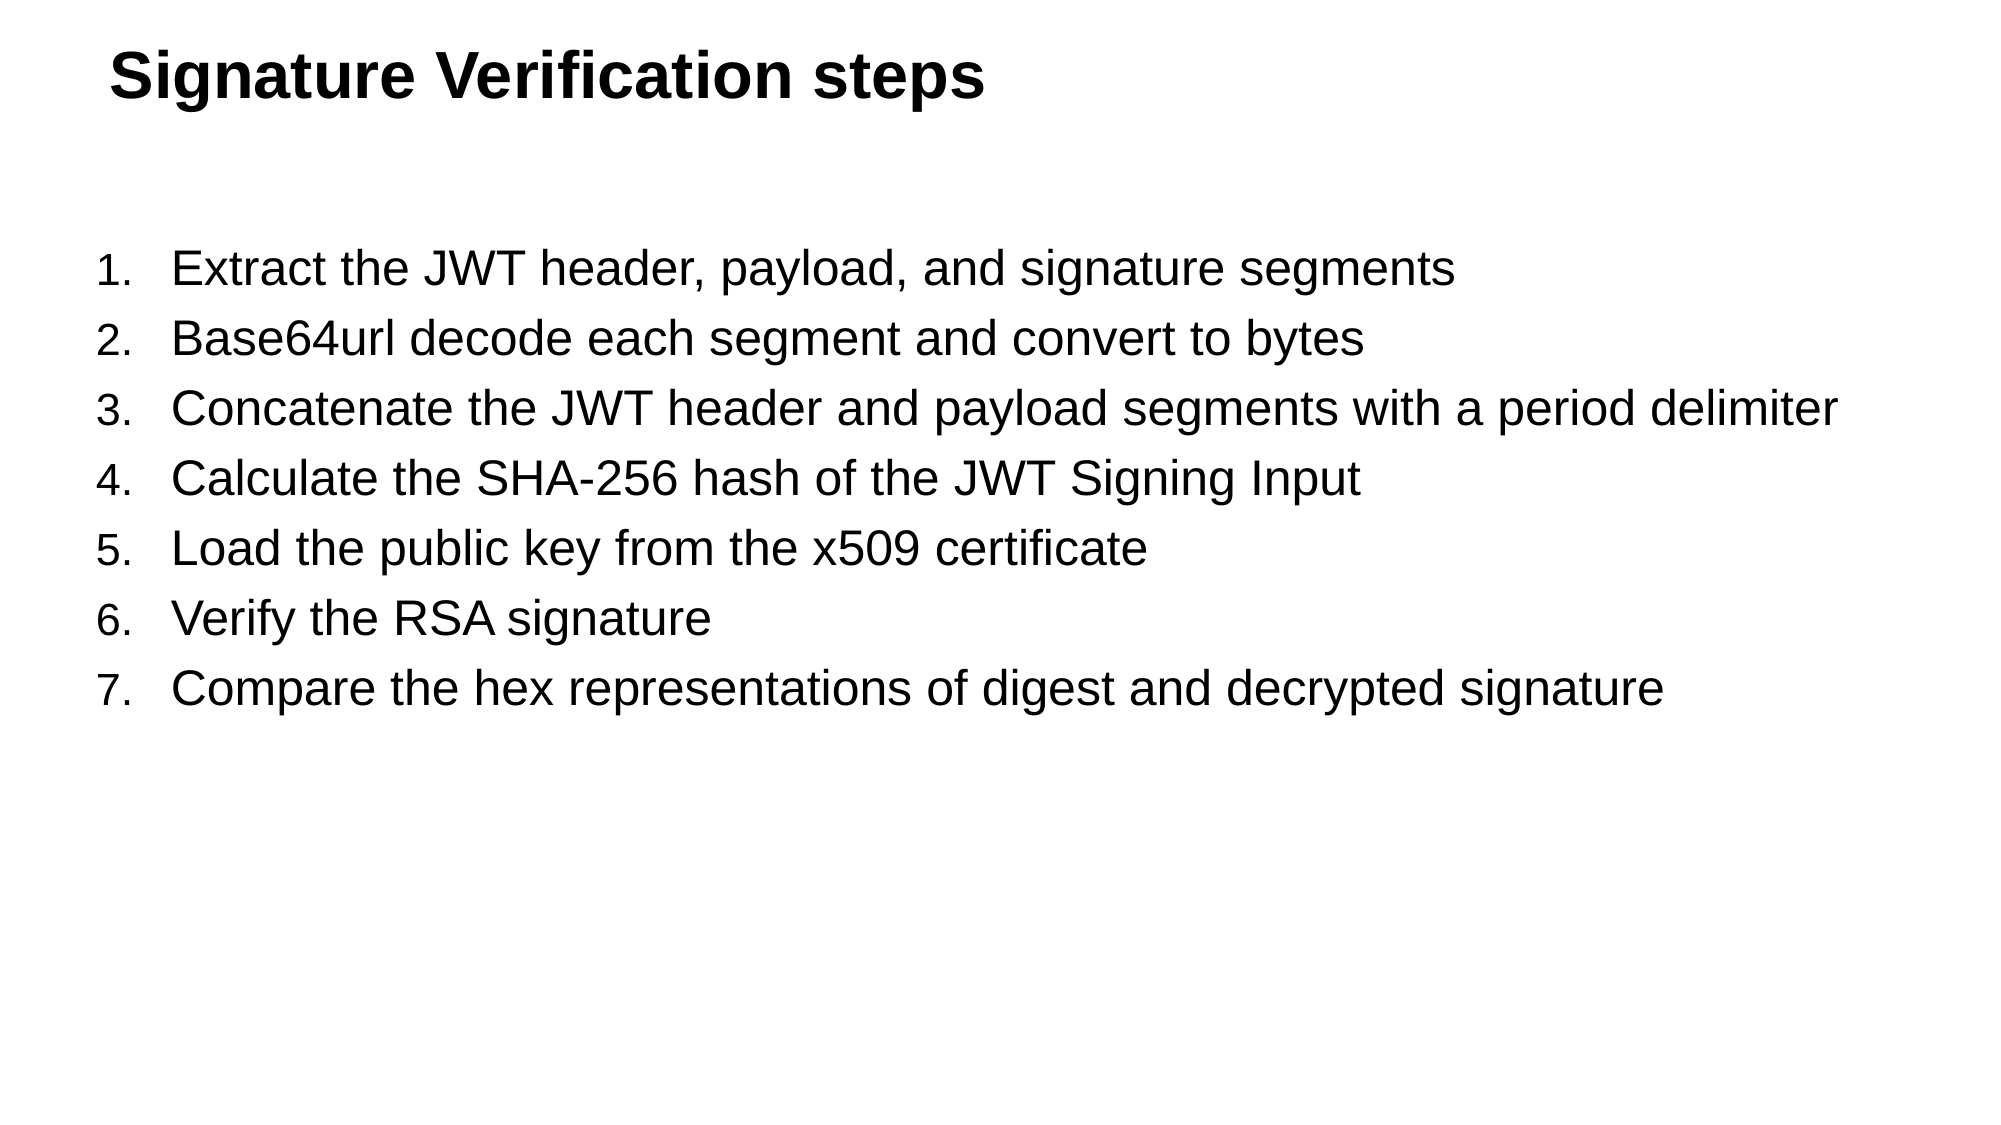

Signature Verification steps
Extract the JWT header, payload, and signature segments
Base64url decode each segment and convert to bytes
Concatenate the JWT header and payload segments with a period delimiter
Calculate the SHA-256 hash of the JWT Signing Input
Load the public key from the x509 certificate
Verify the RSA signature
Compare the hex representations of digest and decrypted signature